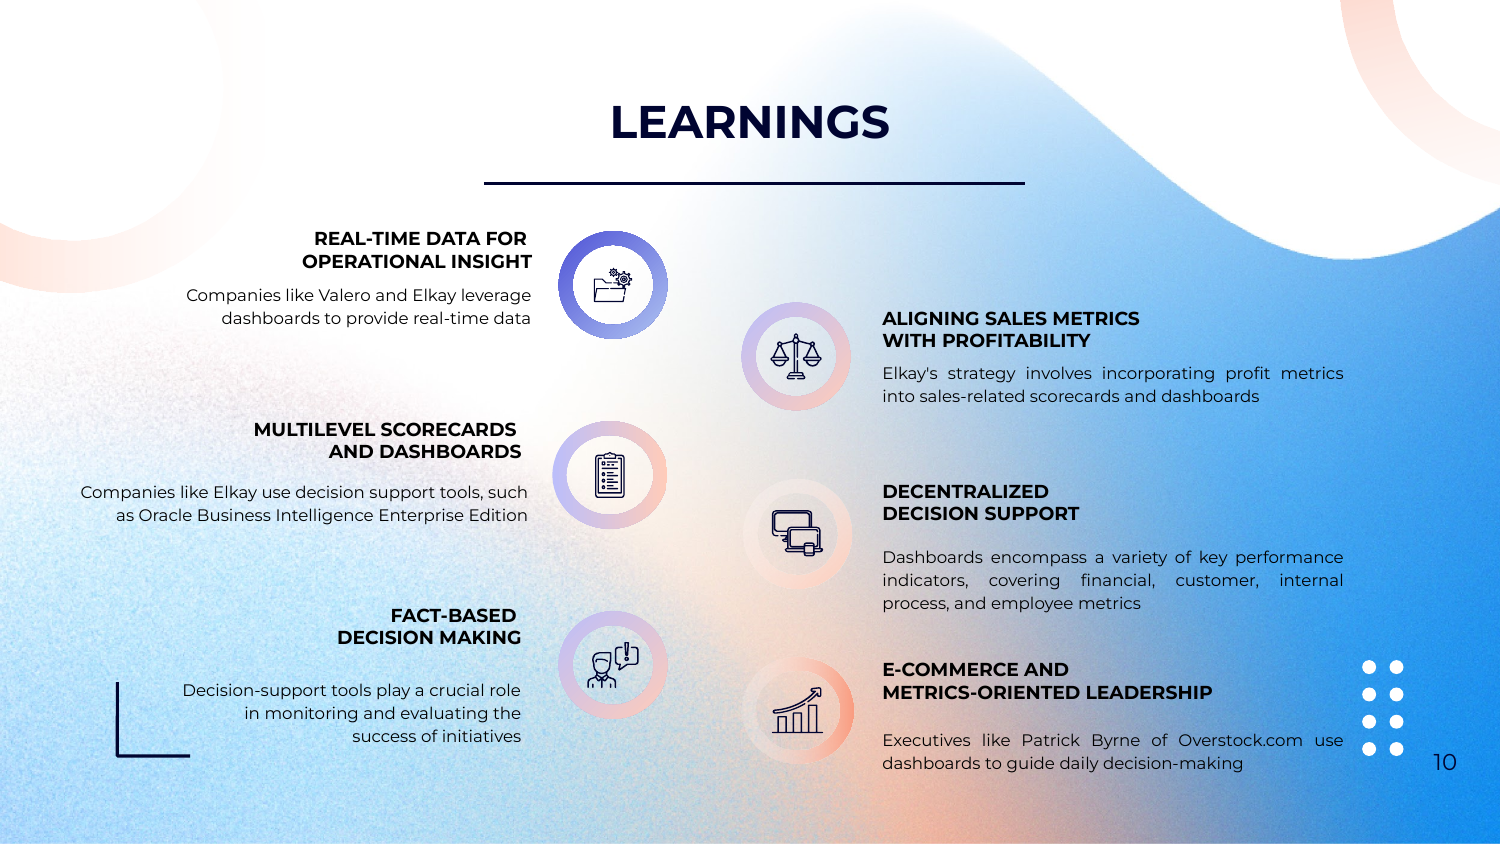

LEARNINGS

REAL-TIME DATA FOR
OPERATIONAL INSIGHT

Companies like Valero and Elkay leverage dashboards to provide real-time data

ALIGNING SALES METRICS
WITH PROFITABILITY

Elkay's strategy involves incorporating profit metrics into sales-related scorecards and dashboards
MULTILEVEL SCORECARDS
AND DASHBOARDS

Companies like Elkay use decision support tools, such as Oracle Business Intelligence Enterprise Edition
DECENTRALIZED
DECISION SUPPORT

Dashboards encompass a variety of key performance indicators, covering financial, customer, internal process, and employee metrics
FACT-BASED
DECISION MAKING

E-COMMERCE AND
METRICS-ORIENTED LEADERSHIP

Decision-support tools play a crucial role in monitoring and evaluating the success of initiatives

Executives like Patrick Byrne of Overstock.com use dashboards to guide daily decision-making
10